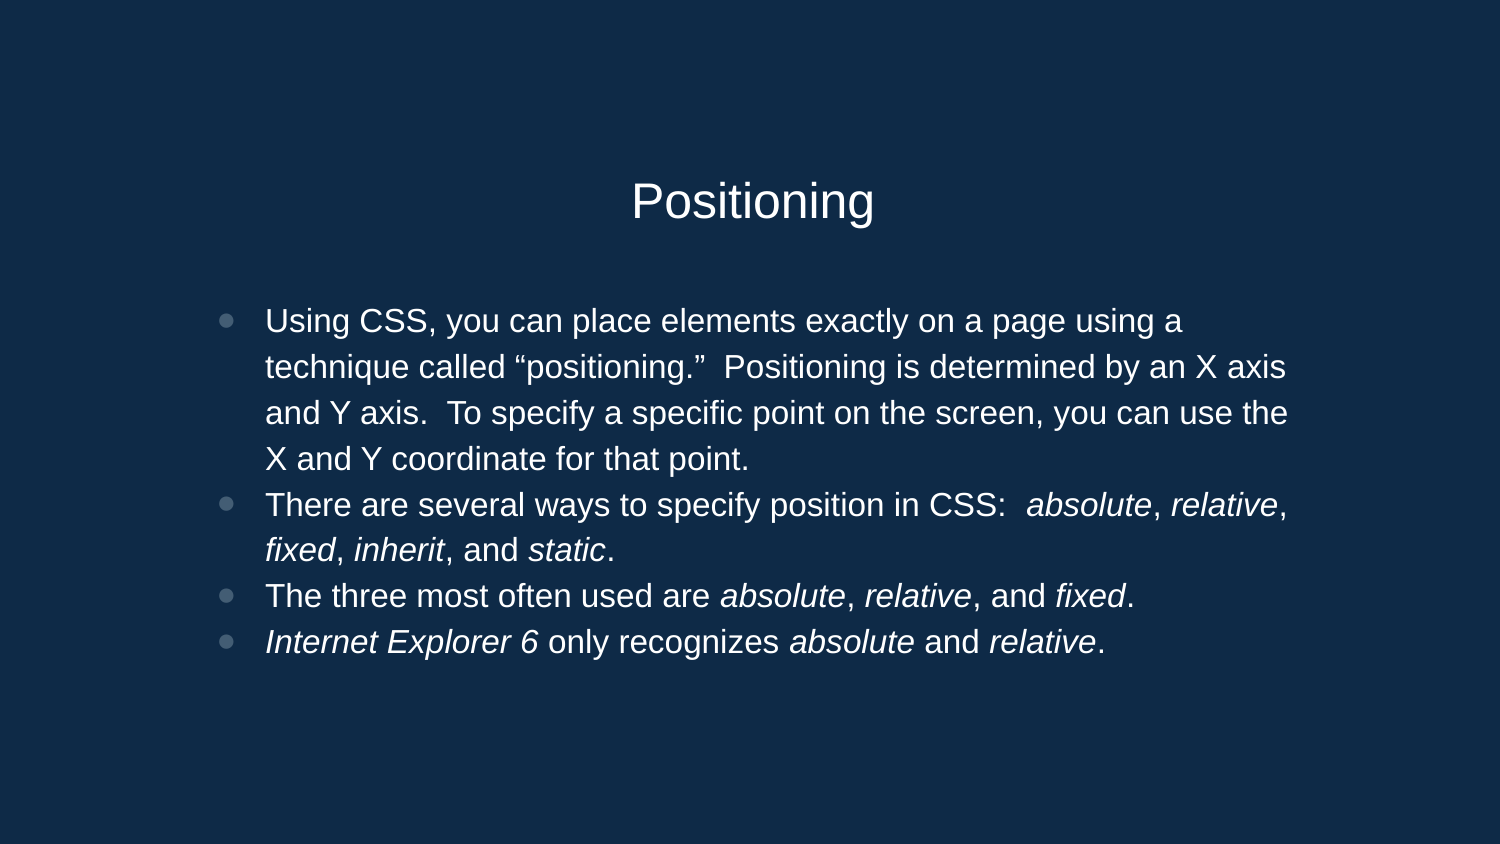

4/1/2024
Using Cascading Style Sheets
slide 54
# Positioning
Using CSS, you can place elements exactly on a page using a technique called “positioning.”  Positioning is determined by an X axis and Y axis.  To specify a specific point on the screen, you can use the X and Y coordinate for that point.
There are several ways to specify position in CSS:  absolute, relative, fixed, inherit, and static.
The three most often used are absolute, relative, and fixed.
Internet Explorer 6 only recognizes absolute and relative.